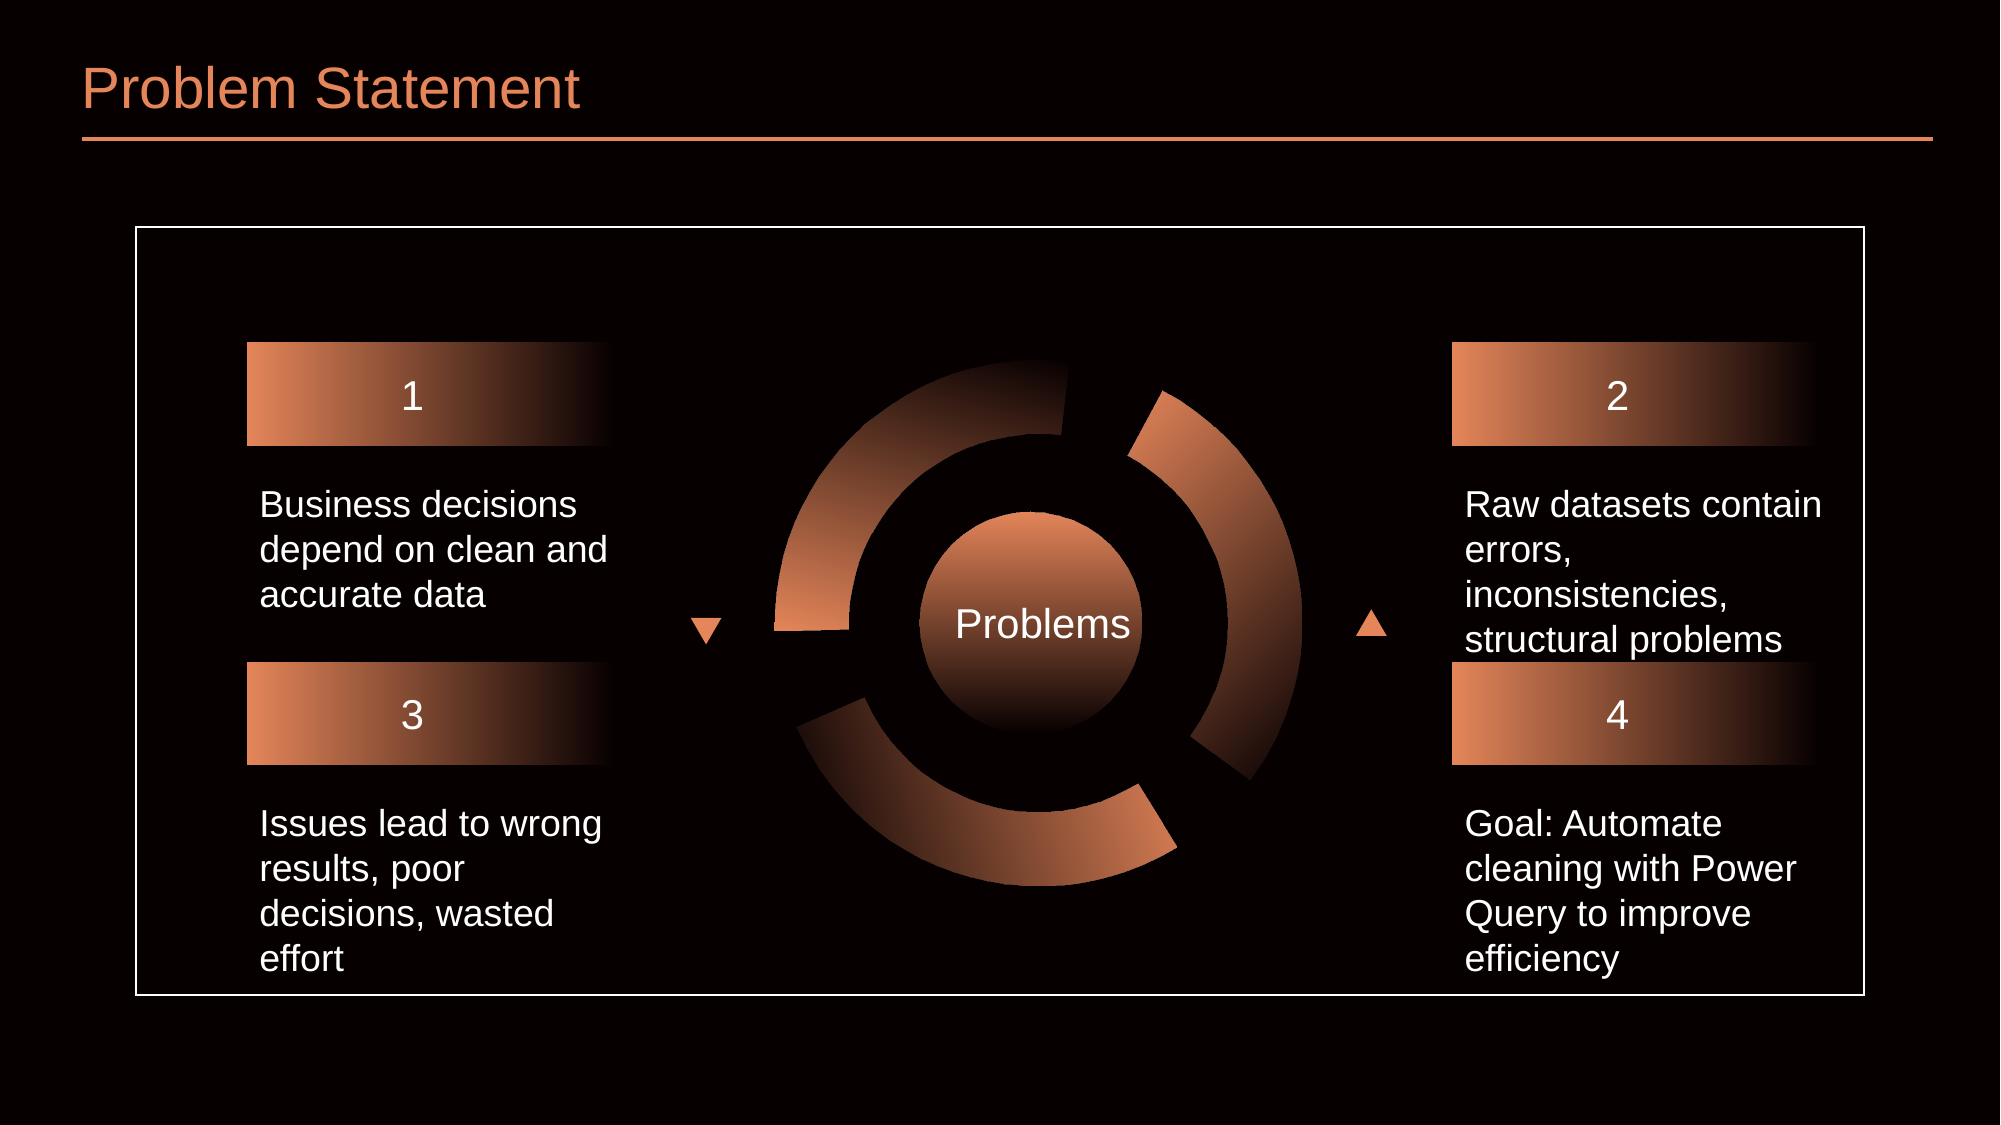

Problem Statement

1
Business decisions depend on clean and accurate data

2
Raw datasets contain errors, inconsistencies, structural problems
Problems

3
Issues lead to wrong results, poor decisions, wasted effort

4
Goal: Automate cleaning with Power Query to improve efficiency